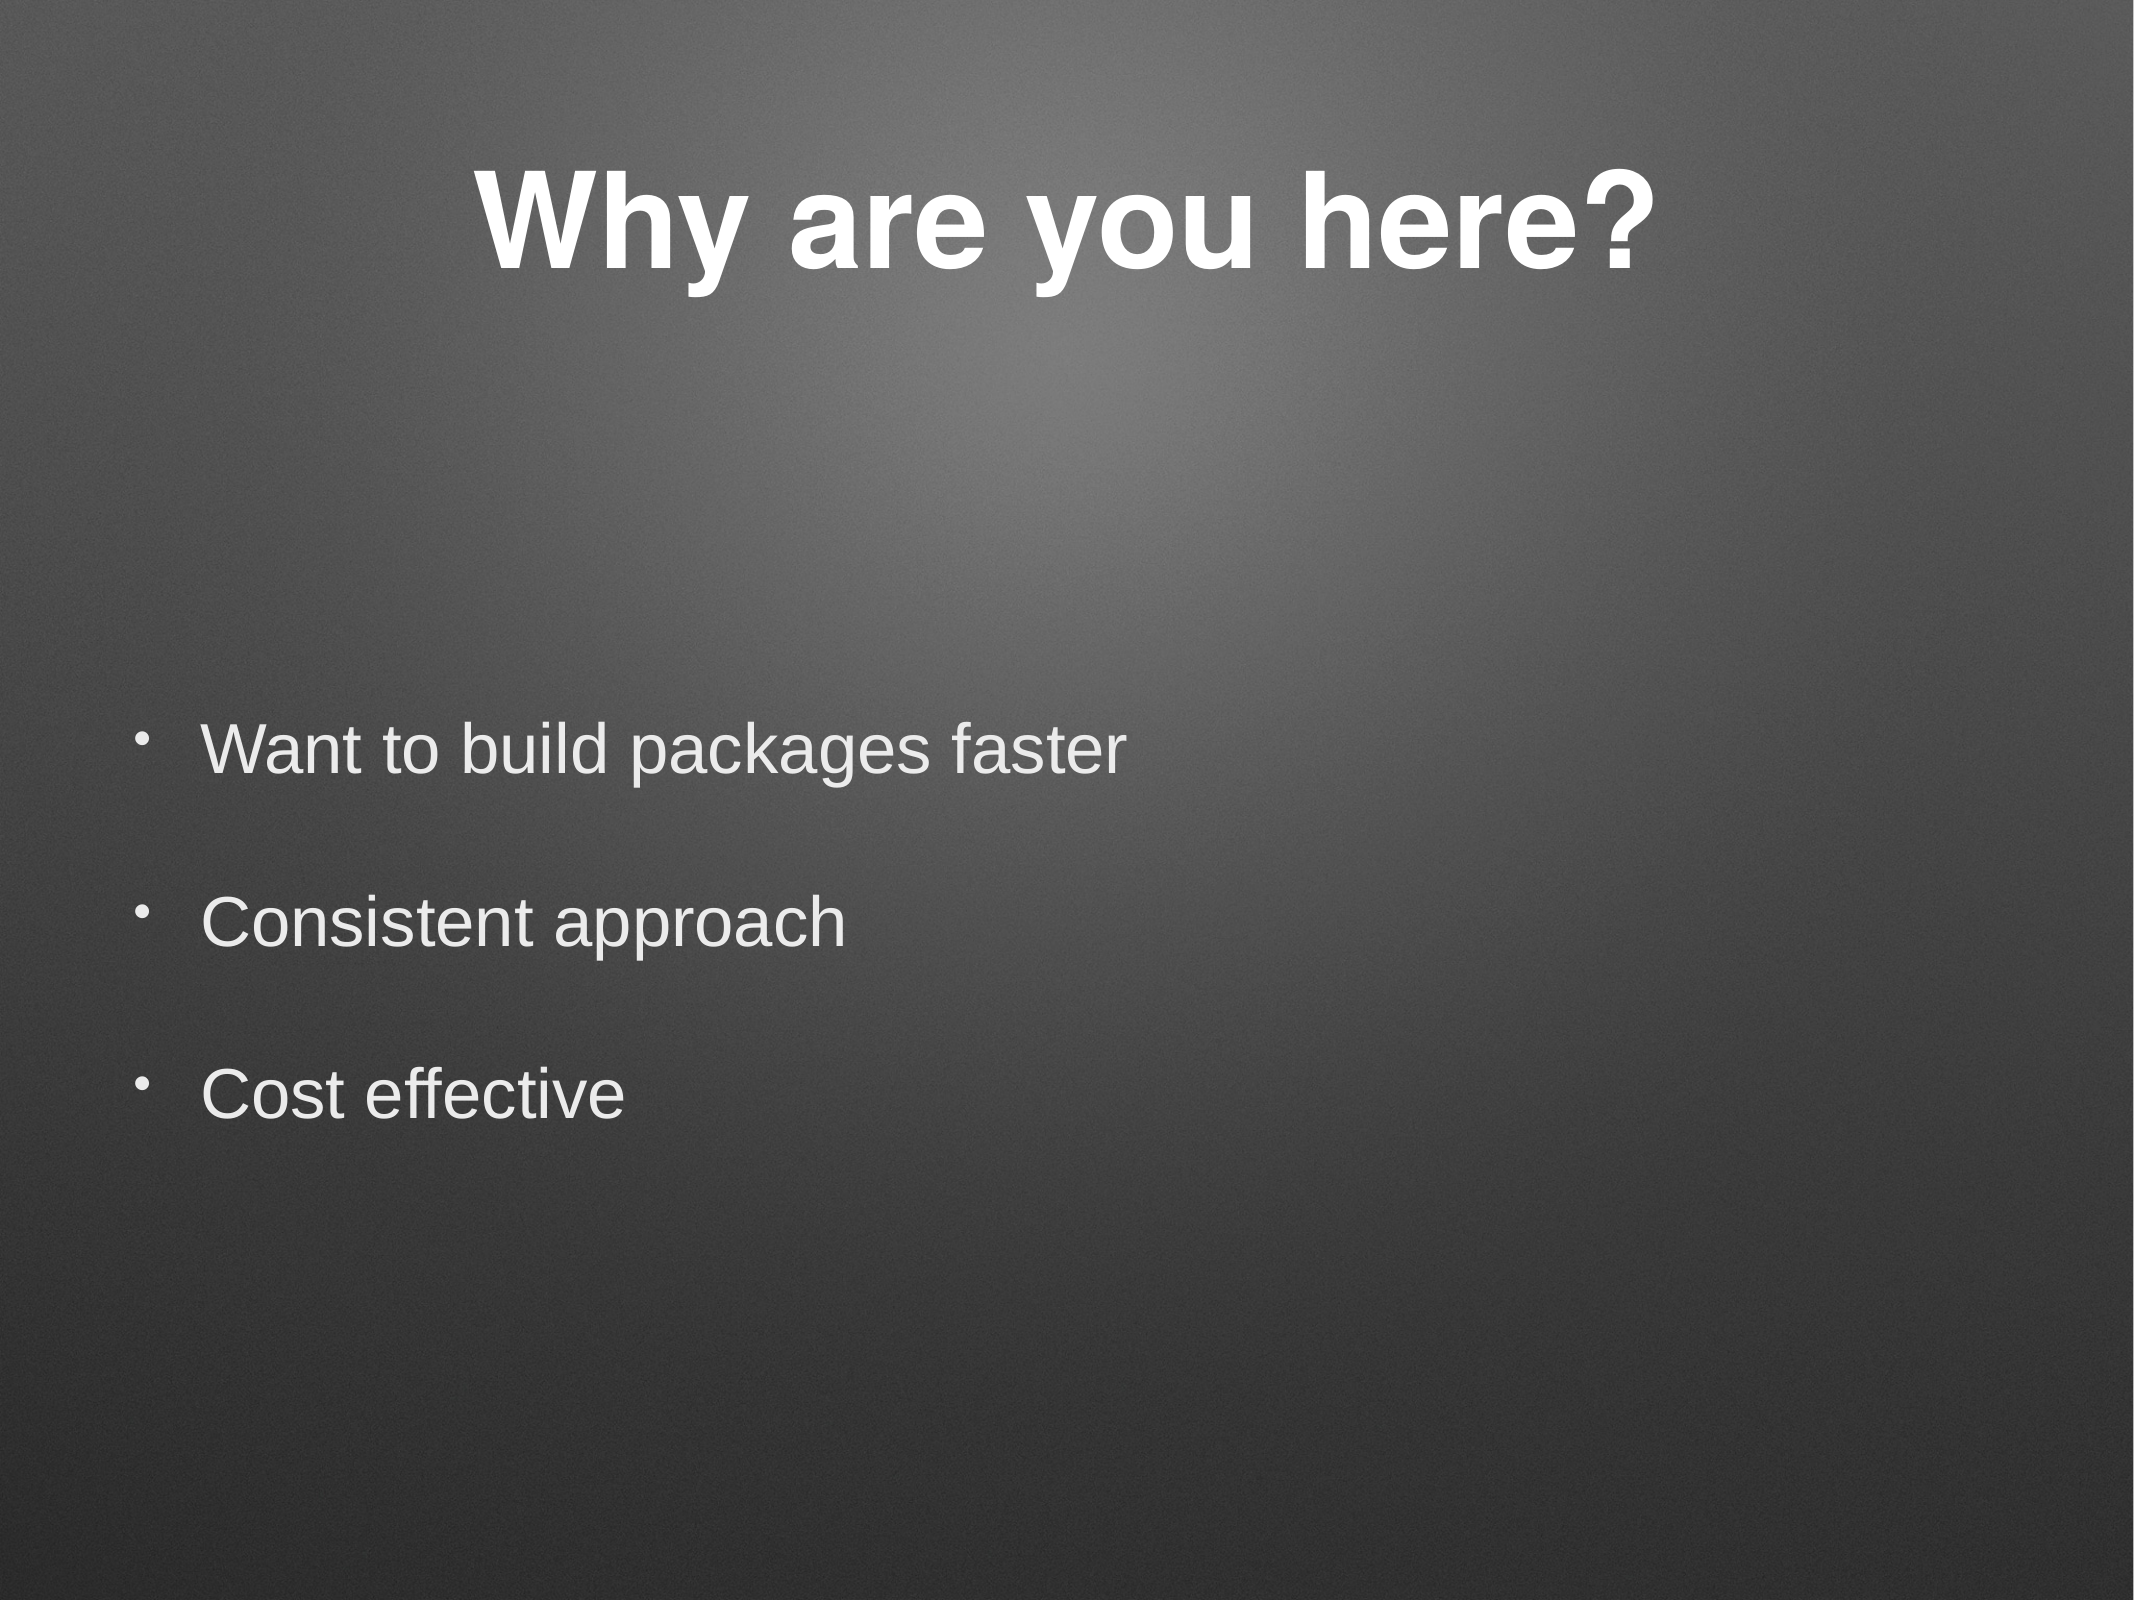

# Why are you here?
Want to build packages faster
Consistent approach
Cost effective